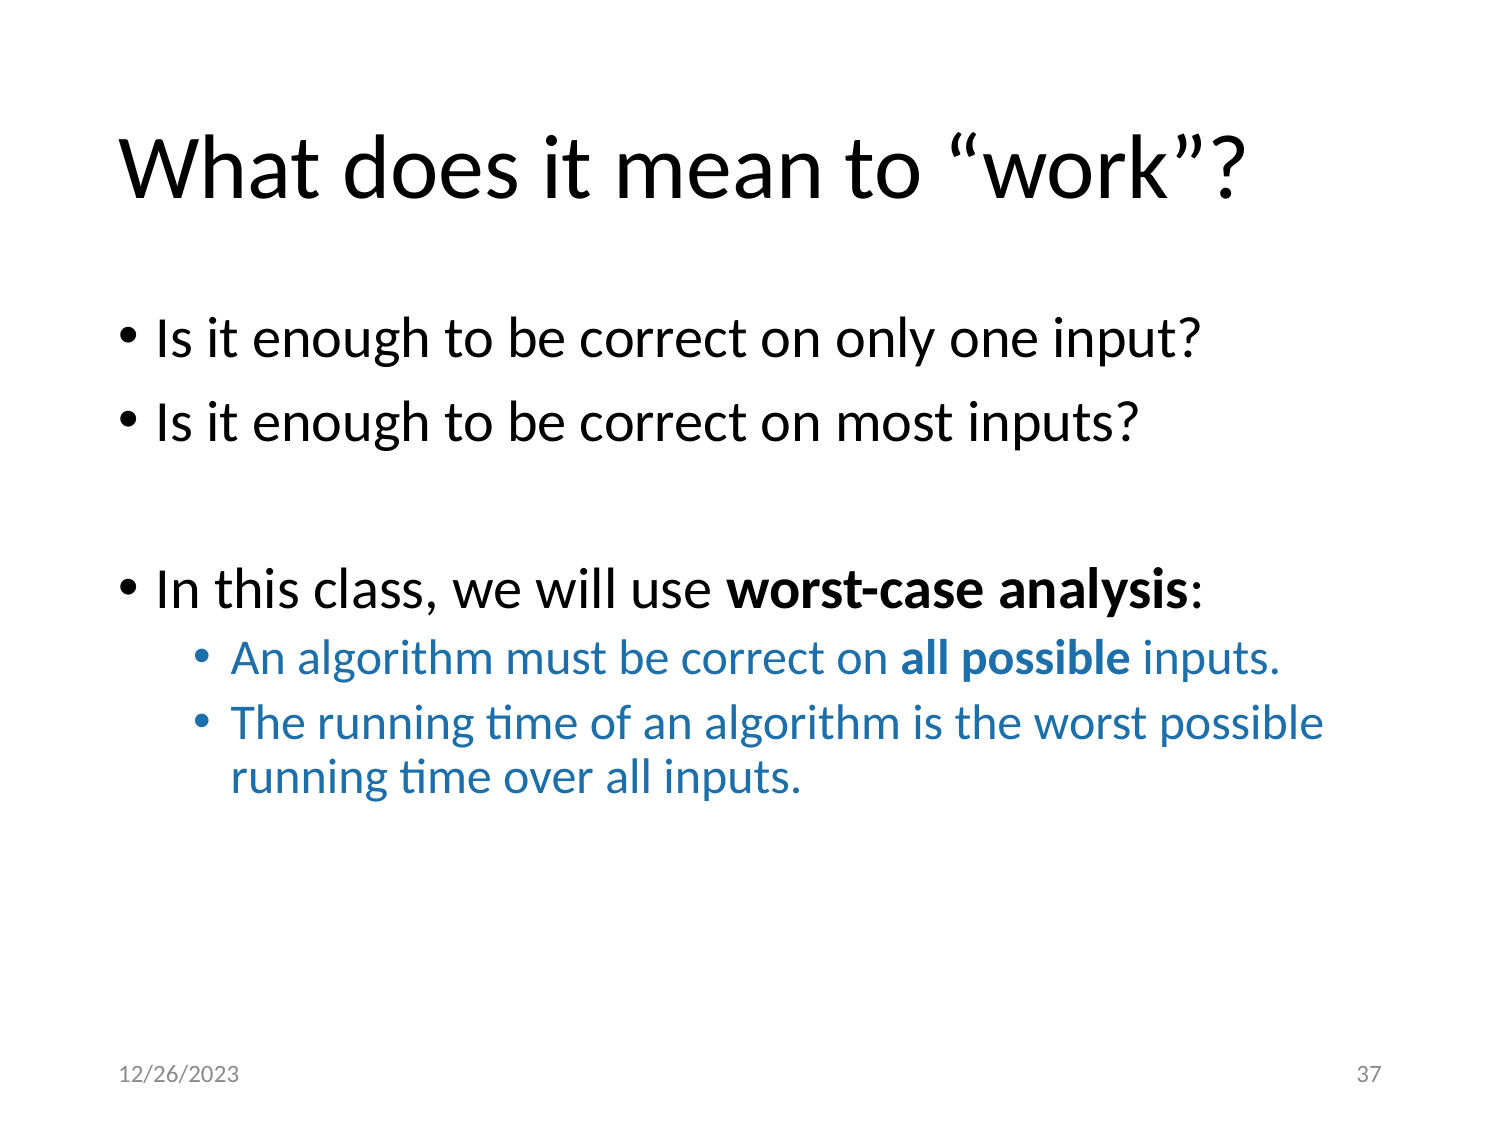

# What does it mean to “work”?
Is it enough to be correct on only one input?
Is it enough to be correct on most inputs?

In this class, we will use worst-case analysis:
An algorithm must be correct on all possible inputs.
The running time of an algorithm is the worst possible running time over all inputs.
12/26/2023
37